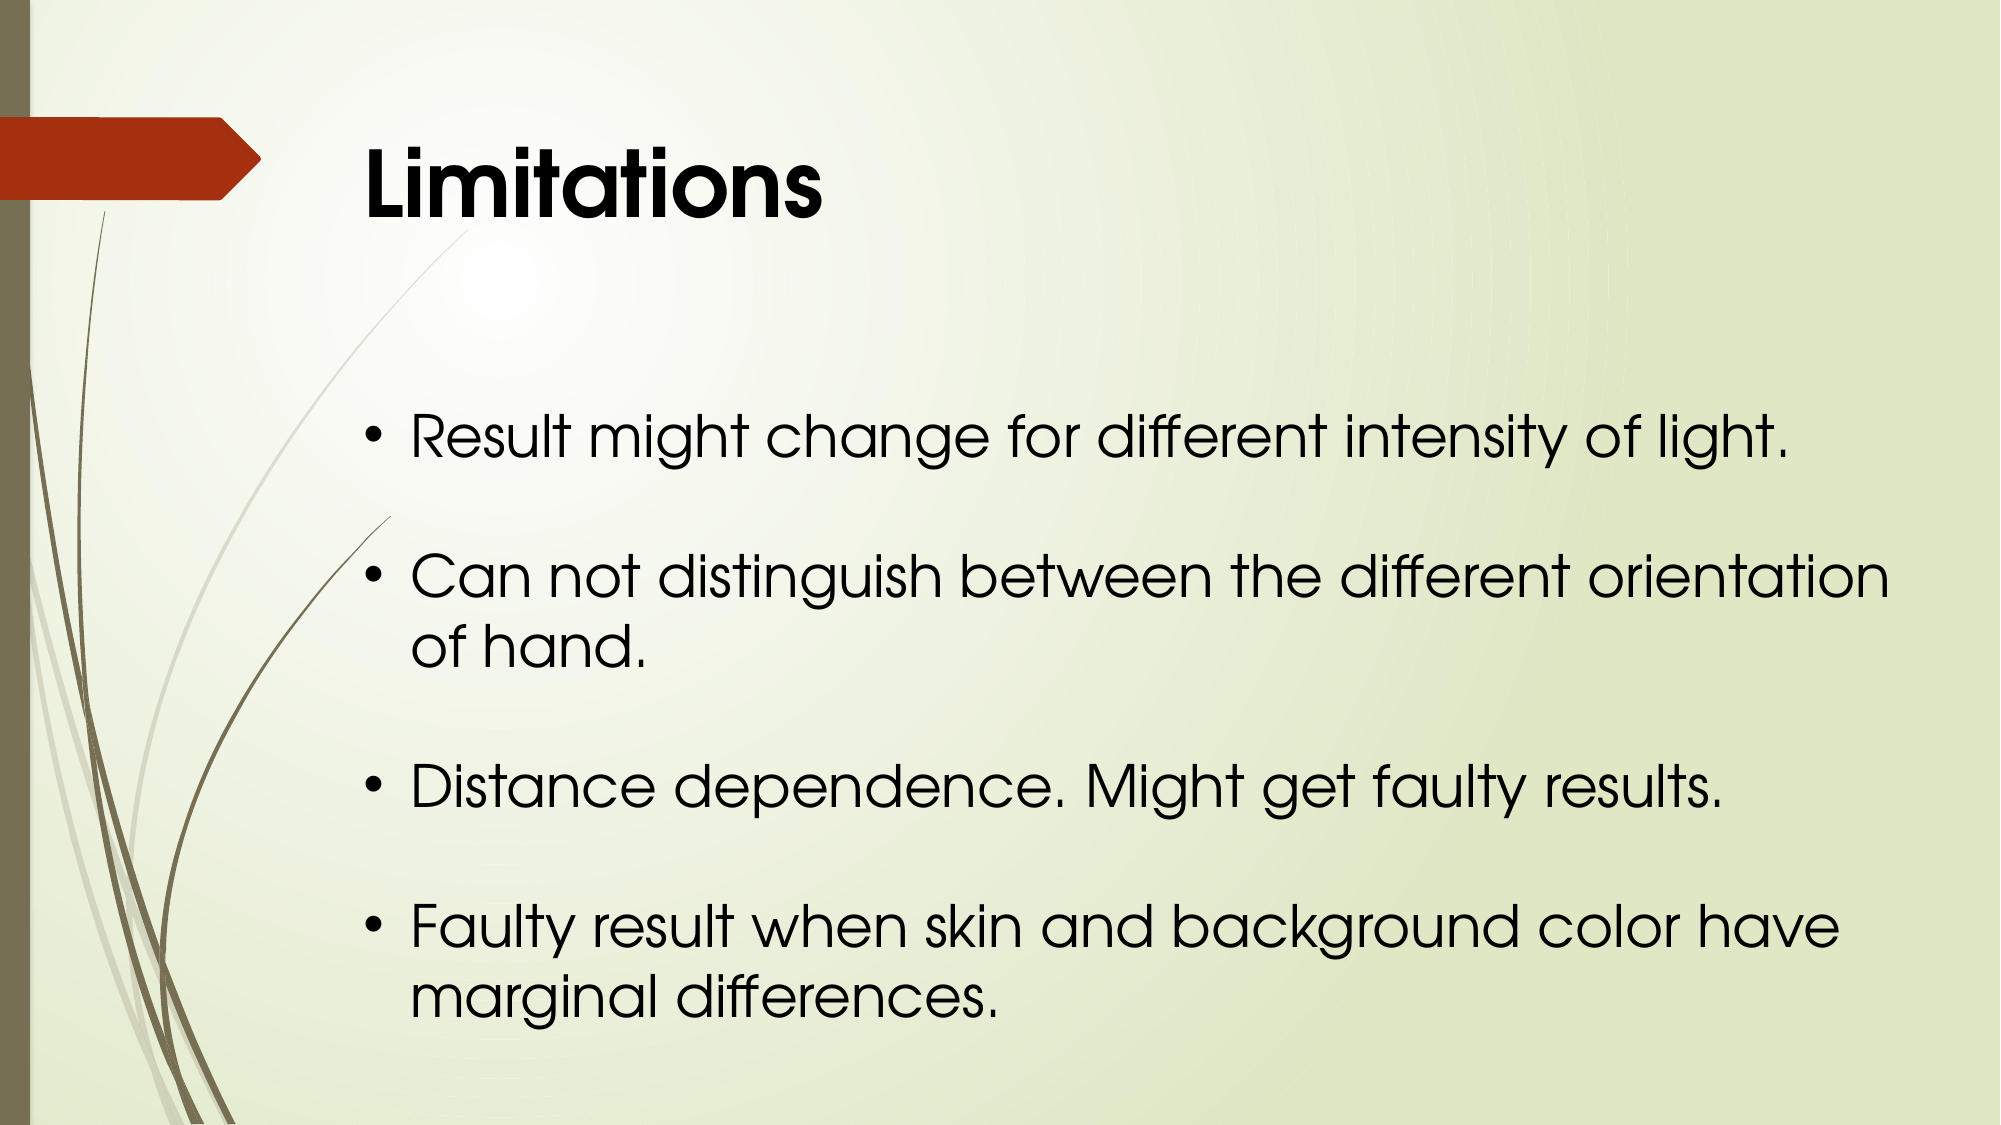

Limitations

Result might change for different intensity of light.

Can not distinguish between the different orientation of hand.

Distance dependence. Might get faulty results.

Faulty result when skin and background color have marginal differences.